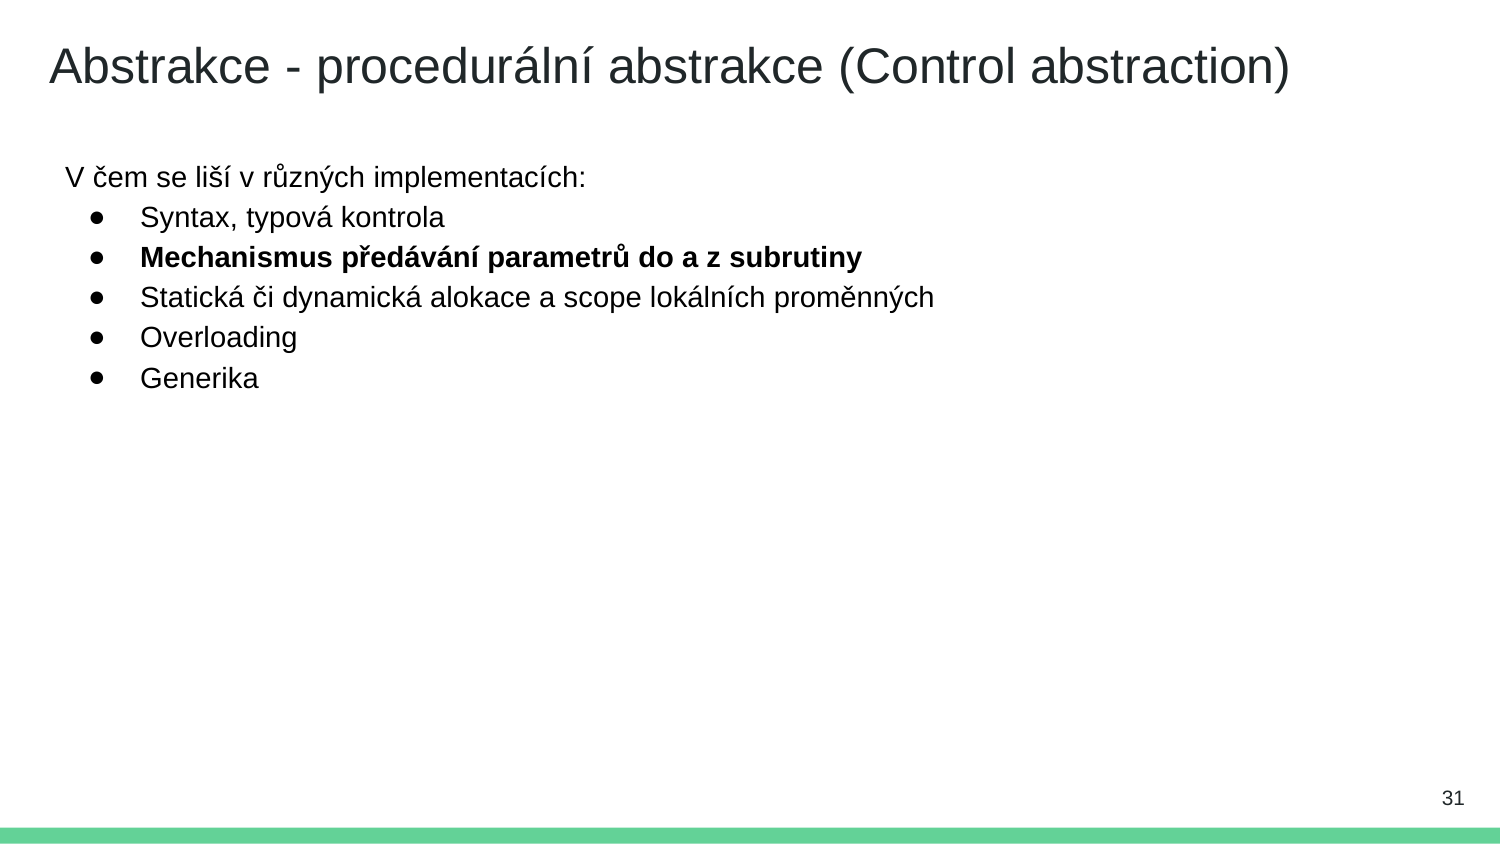

# Abstrakce - procedurální abstrakce (Control abstraction)
V čem se liší v různých implementacích:
Syntax, typová kontrola
Mechanismus předávání parametrů do a z subrutiny
Statická či dynamická alokace a scope lokálních proměnných
Overloading
Generika
31